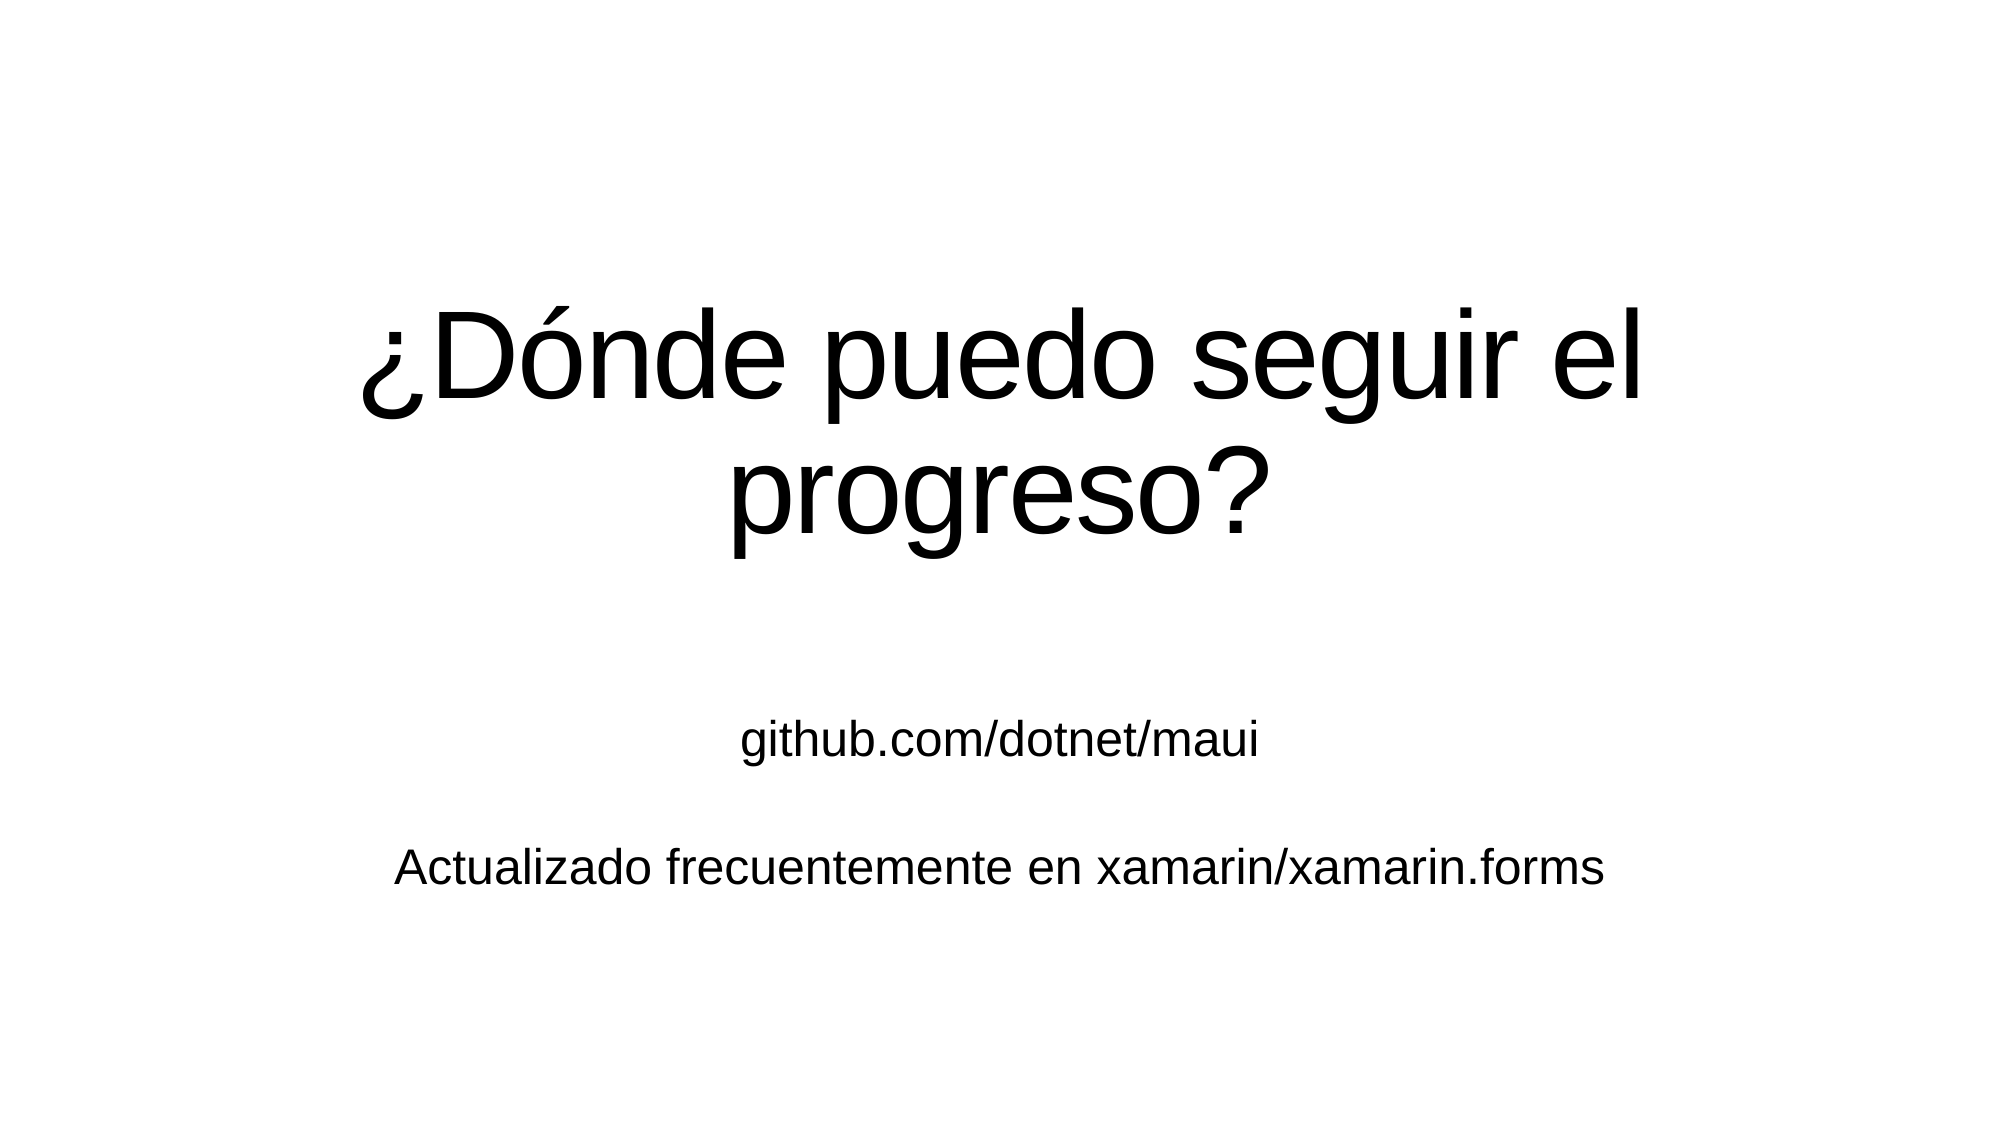

# ¿Dónde puedo seguir el progreso?
github.com/dotnet/maui

Actualizado frecuentemente en xamarin/xamarin.forms